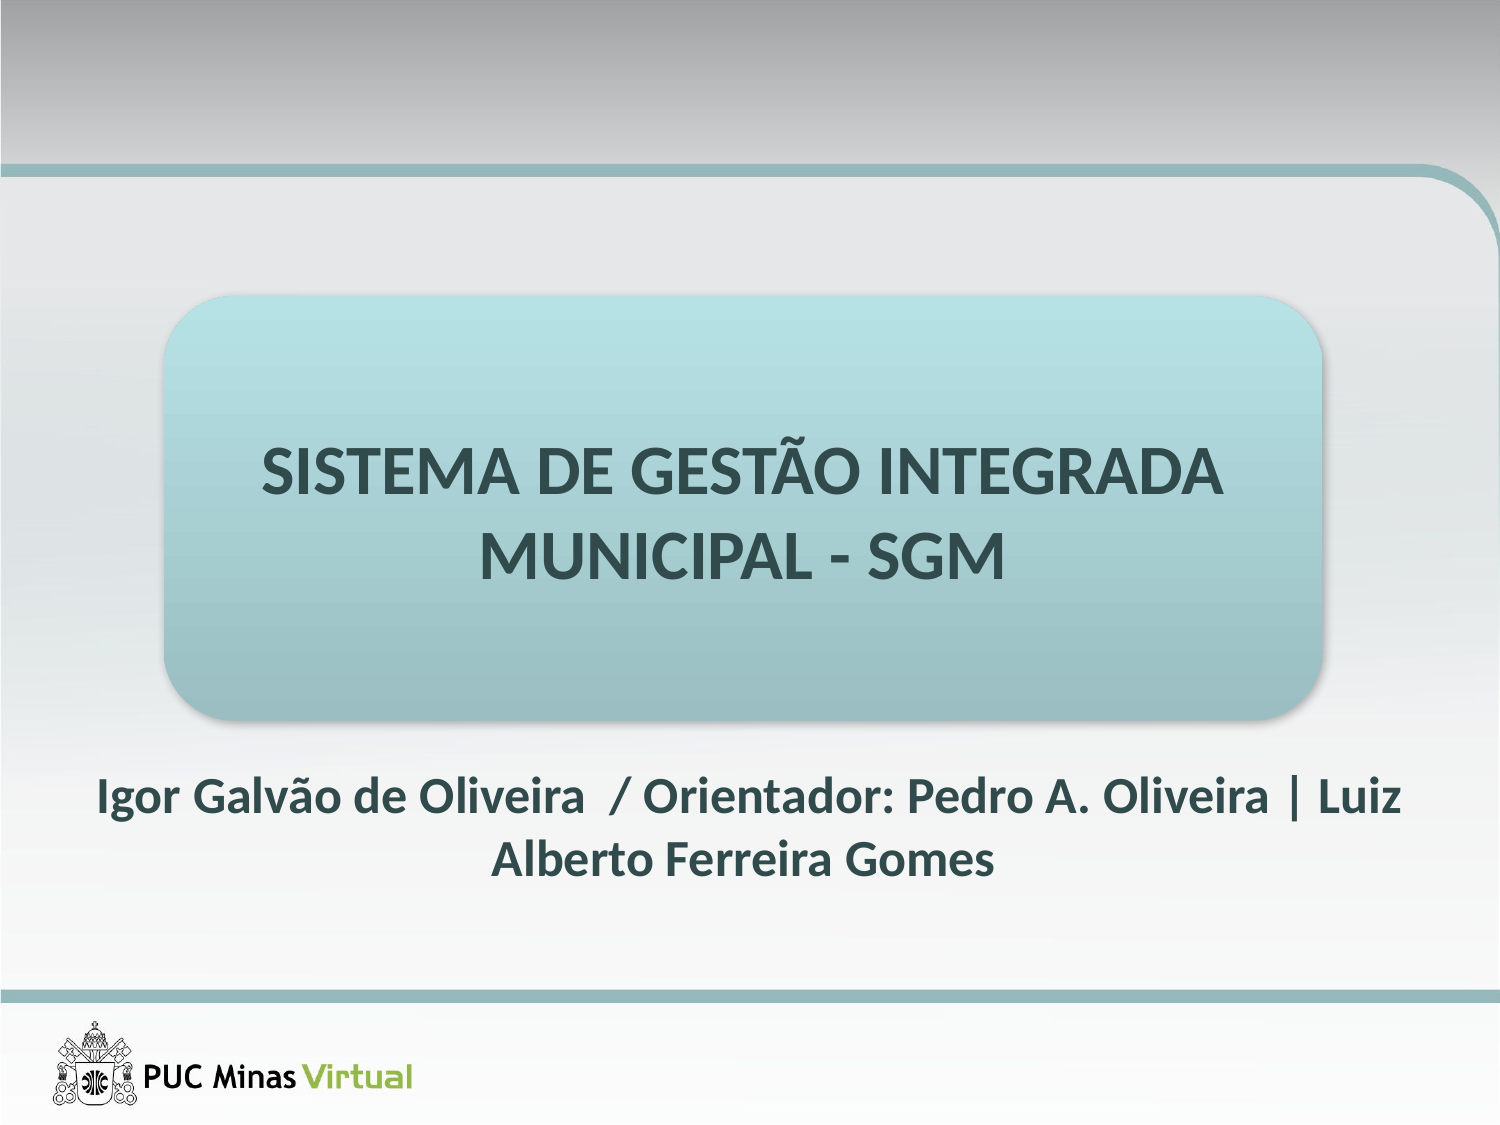

SISTEMA DE GESTÃO INTEGRADA MUNICIPAL - SGM
Igor Galvão de Oliveira  / Orientador: Pedro A. Oliveira | Luiz Alberto Ferreira Gomes